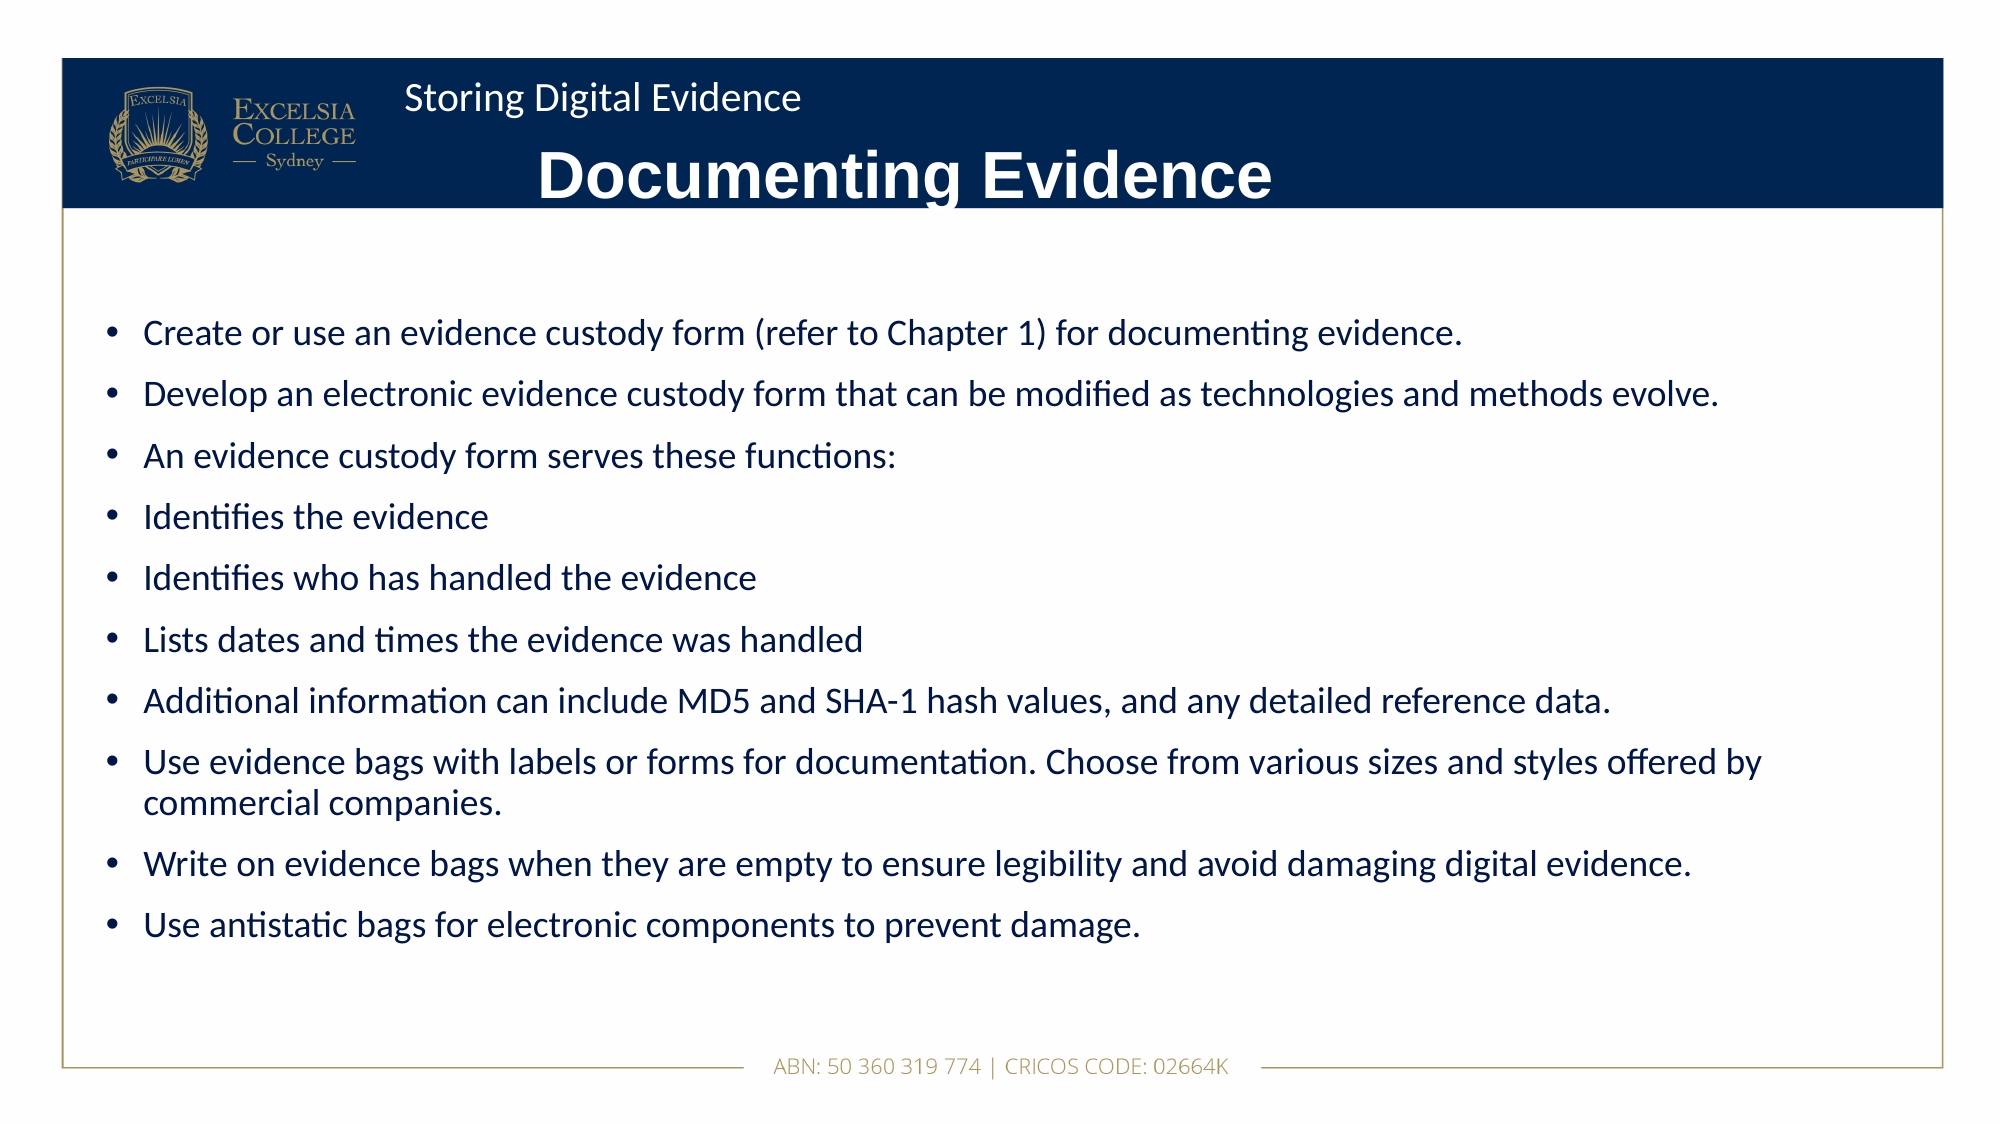

# Storing Digital Evidence
Documenting Evidence
Create or use an evidence custody form (refer to Chapter 1) for documenting evidence.
Develop an electronic evidence custody form that can be modified as technologies and methods evolve.
An evidence custody form serves these functions:
Identifies the evidence
Identifies who has handled the evidence
Lists dates and times the evidence was handled
Additional information can include MD5 and SHA-1 hash values, and any detailed reference data.
Use evidence bags with labels or forms for documentation. Choose from various sizes and styles offered by commercial companies.
Write on evidence bags when they are empty to ensure legibility and avoid damaging digital evidence.
Use antistatic bags for electronic components to prevent damage.